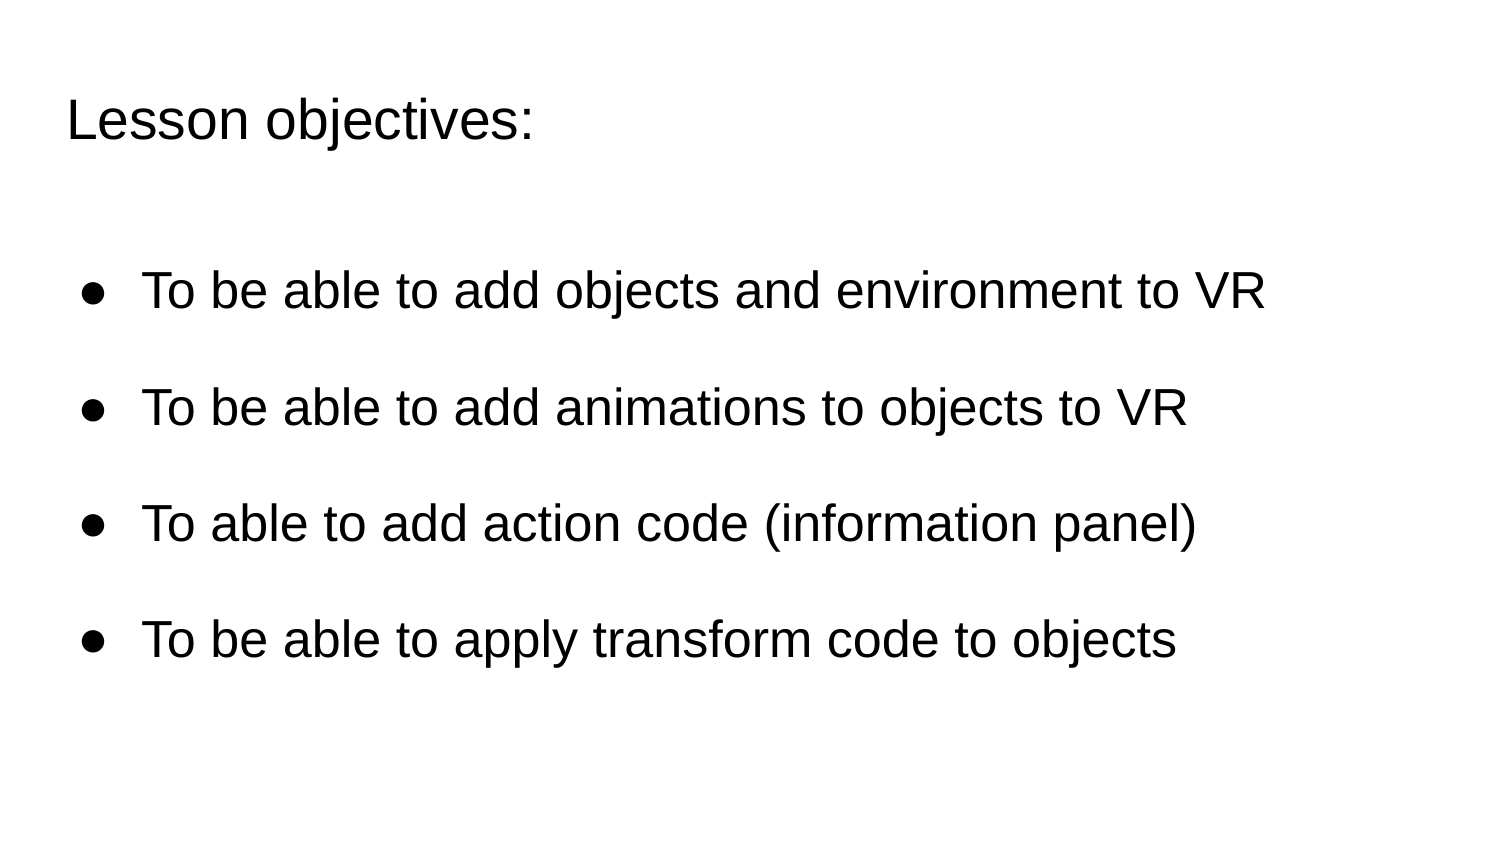

# Lesson objectives:
To be able to add objects and environment to VR
To be able to add animations to objects to VR
To able to add action code (information panel)
To be able to apply transform code to objects